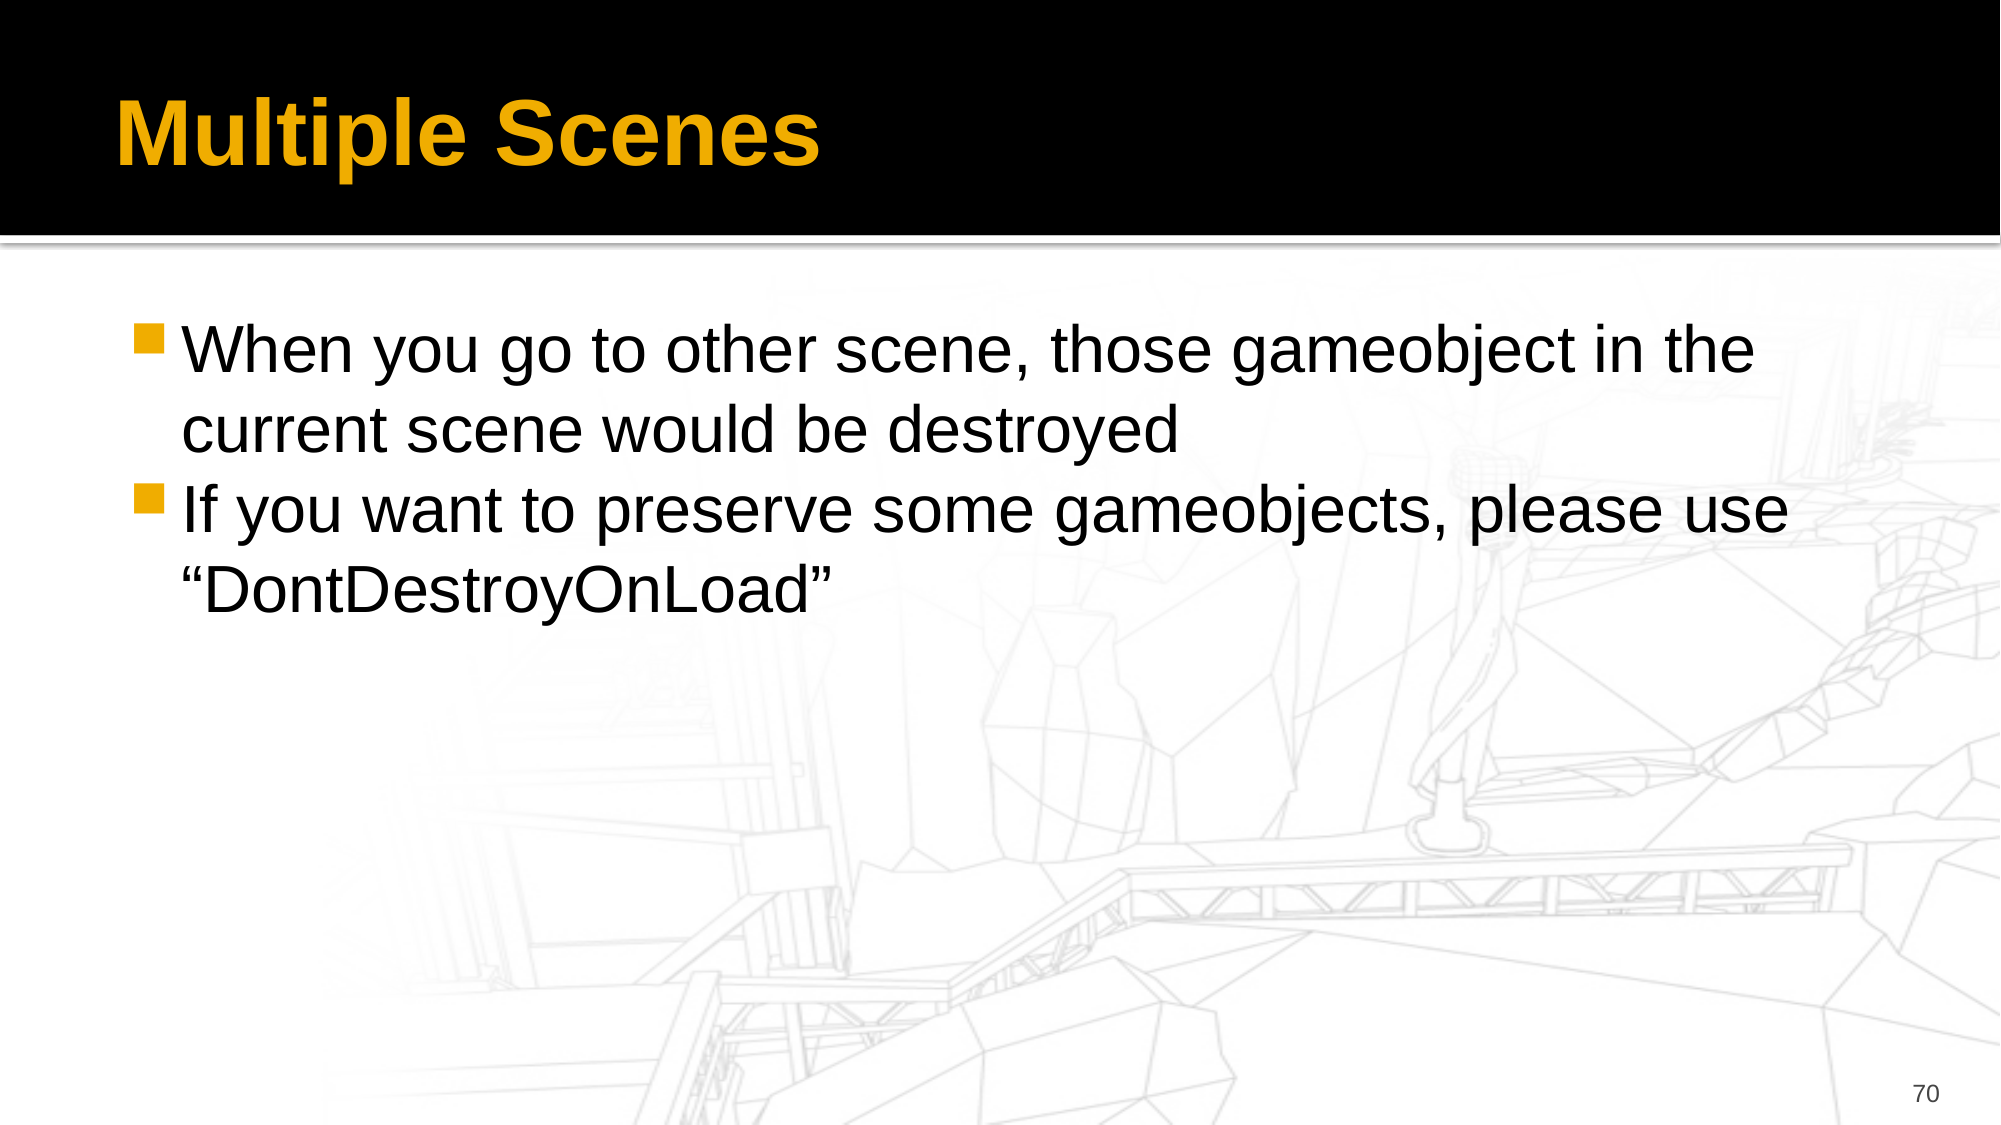

# Multiple Scenes
When you go to other scene, those gameobject in the current scene would be destroyed
If you want to preserve some gameobjects, please use “DontDestroyOnLoad”

70